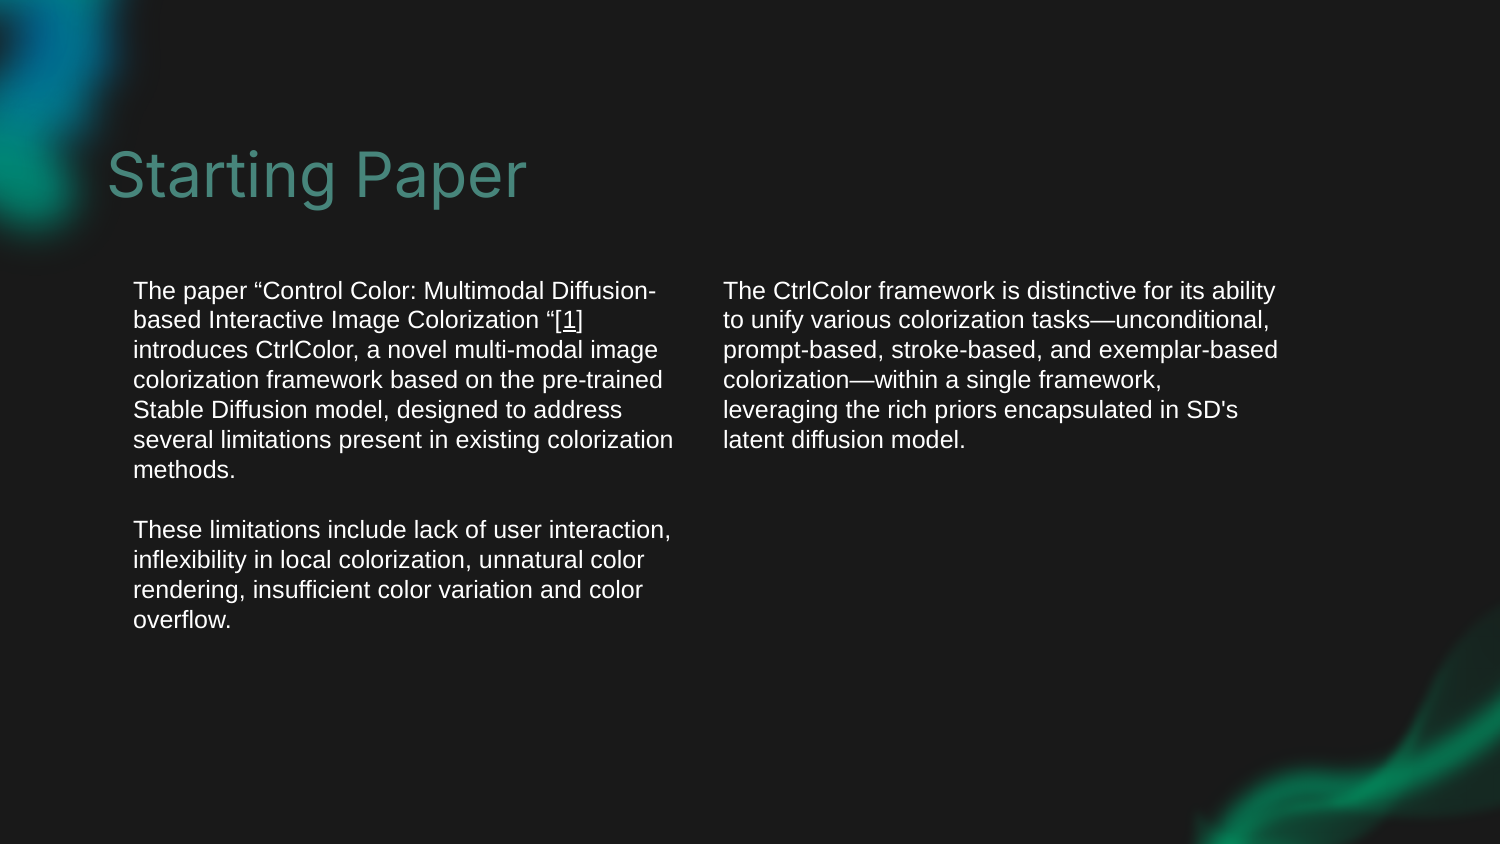

# Starting Paper
The paper “Control Color: Multimodal Diffusion-based Interactive Image Colorization “[1] introduces CtrlColor, a novel multi-modal image colorization framework based on the pre-trained Stable Diffusion model, designed to address several limitations present in existing colorization methods.

These limitations include lack of user interaction, inflexibility in local colorization, unnatural color rendering, insufficient color variation and color overflow.

The CtrlColor framework is distinctive for its ability to unify various colorization tasks—unconditional, prompt-based, stroke-based, and exemplar-based colorization—within a single framework, leveraging the rich priors encapsulated in SD's latent diffusion model.